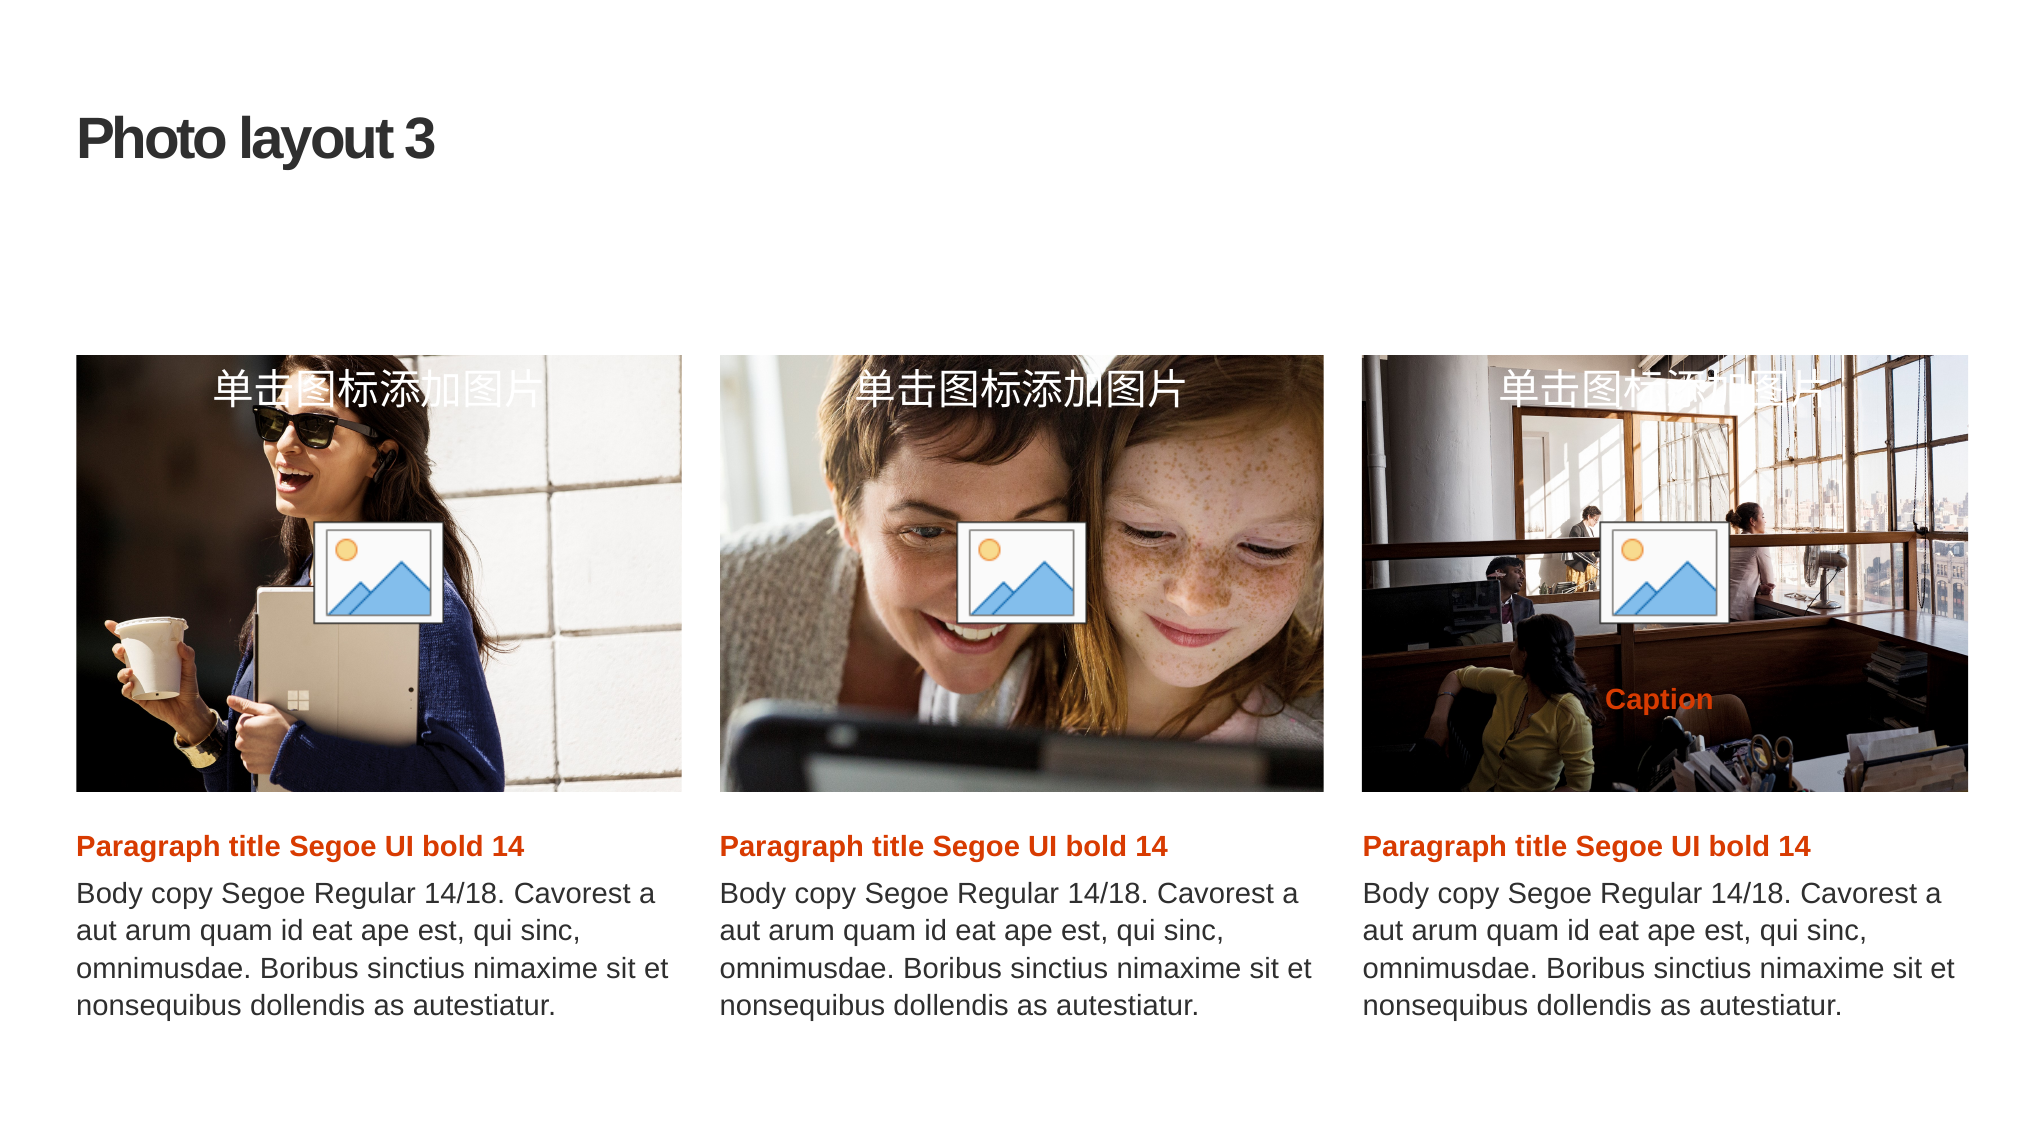

# Photo layout 3

Caption
Paragraph title Segoe UI bold 14
Body copy Segoe Regular 14/18. Cavorest a aut arum quam id eat ape est, qui sinc, omnimusdae. Boribus sinctius nimaxime sit et nonsequibus dollendis as autestiatur.
Paragraph title Segoe UI bold 14
Body copy Segoe Regular 14/18. Cavorest a aut arum quam id eat ape est, qui sinc, omnimusdae. Boribus sinctius nimaxime sit et nonsequibus dollendis as autestiatur.
Paragraph title Segoe UI bold 14
Body copy Segoe Regular 14/18. Cavorest a aut arum quam id eat ape est, qui sinc, omnimusdae. Boribus sinctius nimaxime sit et nonsequibus dollendis as autestiatur.